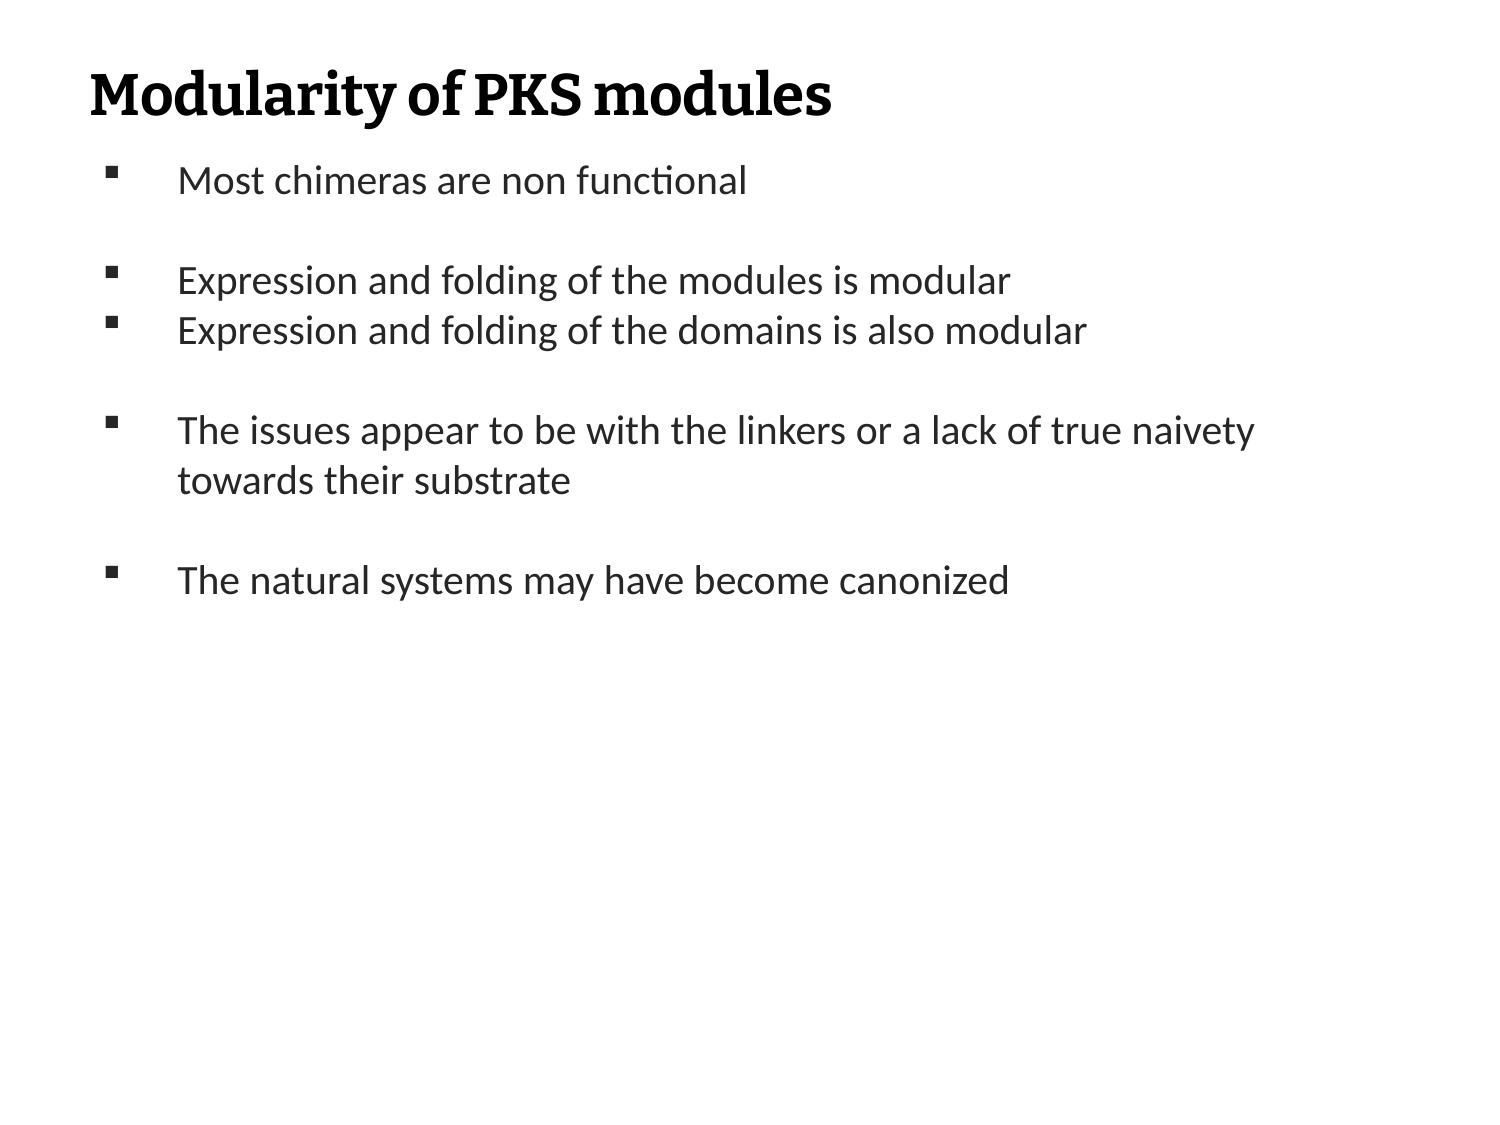

Modularity of PKS modules
Most chimeras are non functional

Expression and folding of the modules is modular
Expression and folding of the domains is also modular

The issues appear to be with the linkers or a lack of true naivety towards their substrate

The natural systems may have become canonized